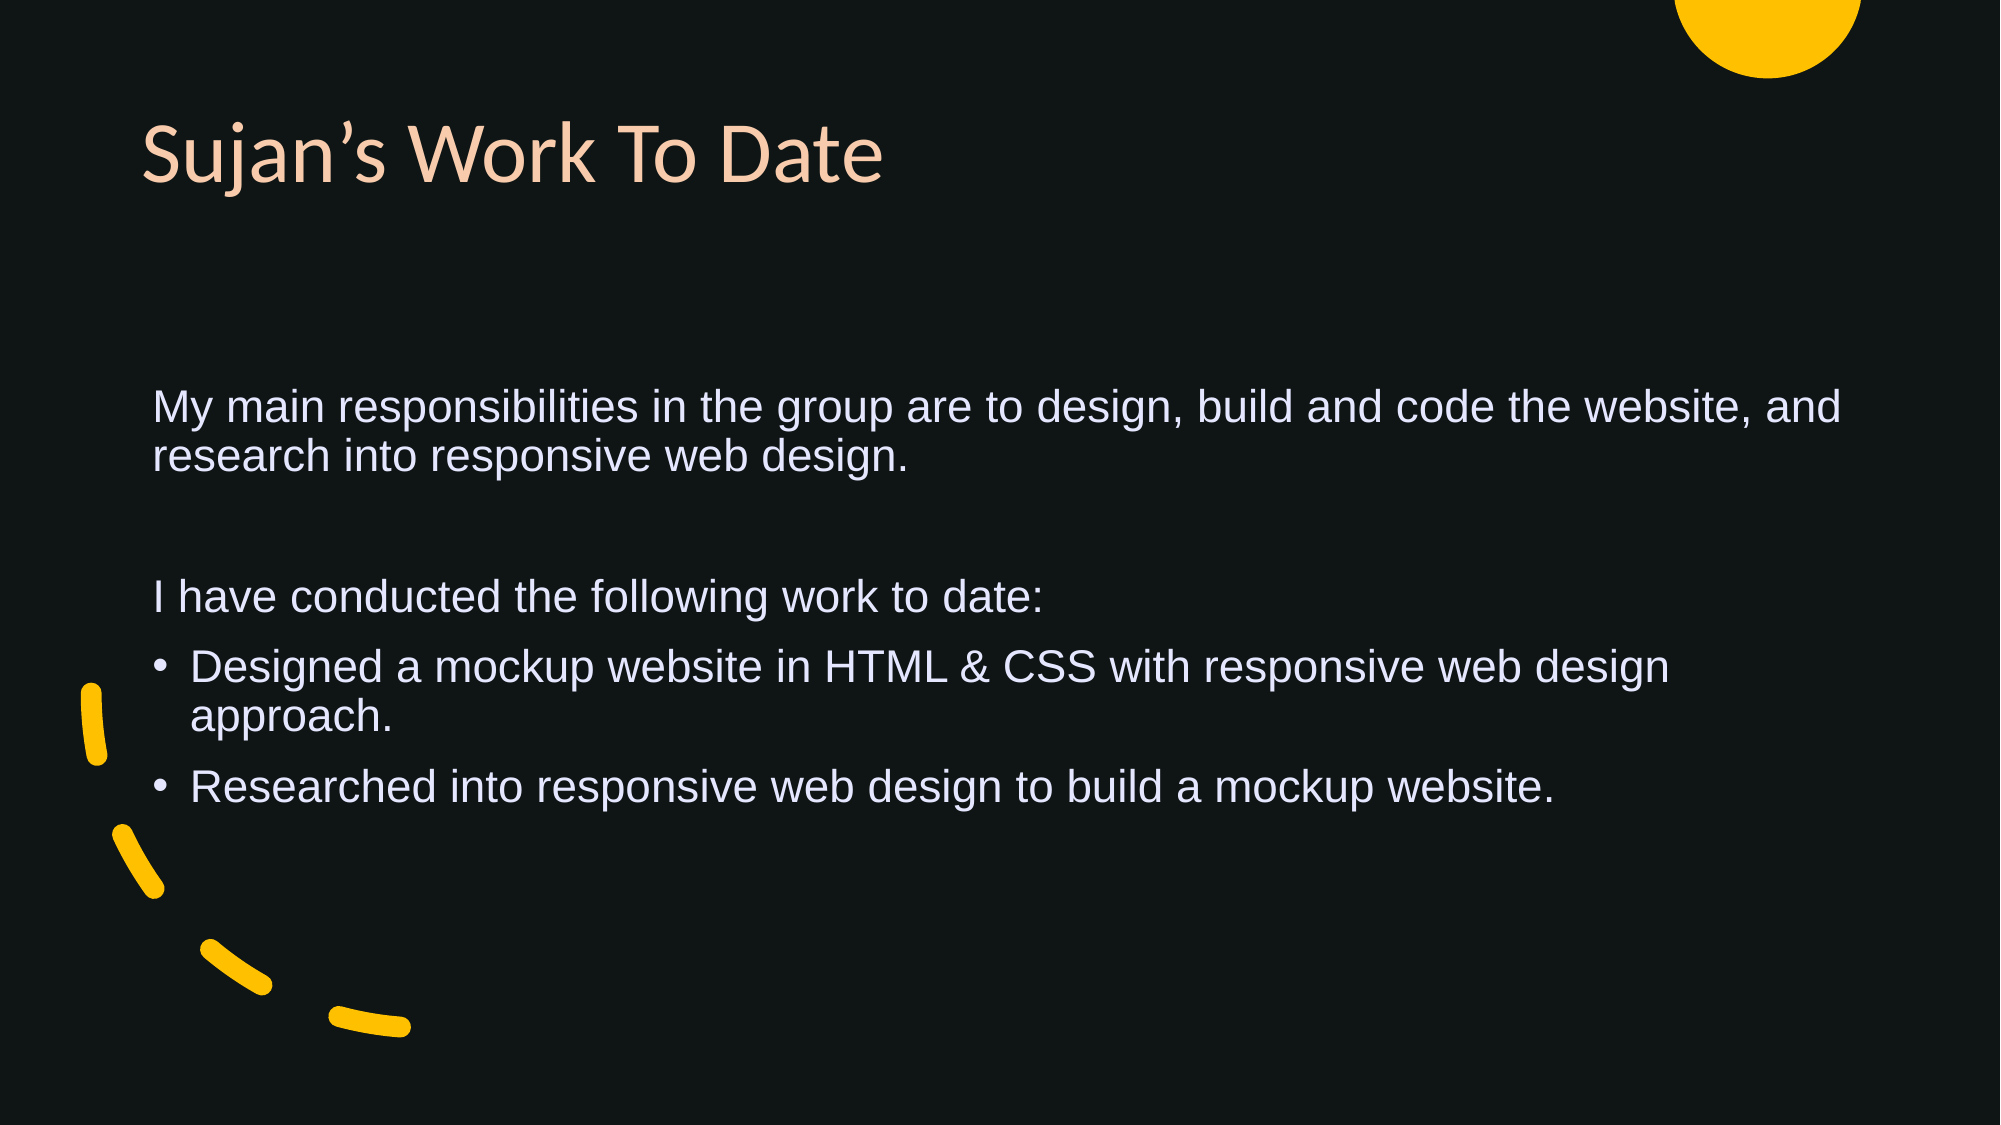

# Sujan’s Work To Date

My main responsibilities in the group are to design, build and code the website, and research into responsive web design.

I have conducted the following work to date:
Designed a mockup website in HTML & CSS with responsive web design approach.
Researched into responsive web design to build a mockup website.